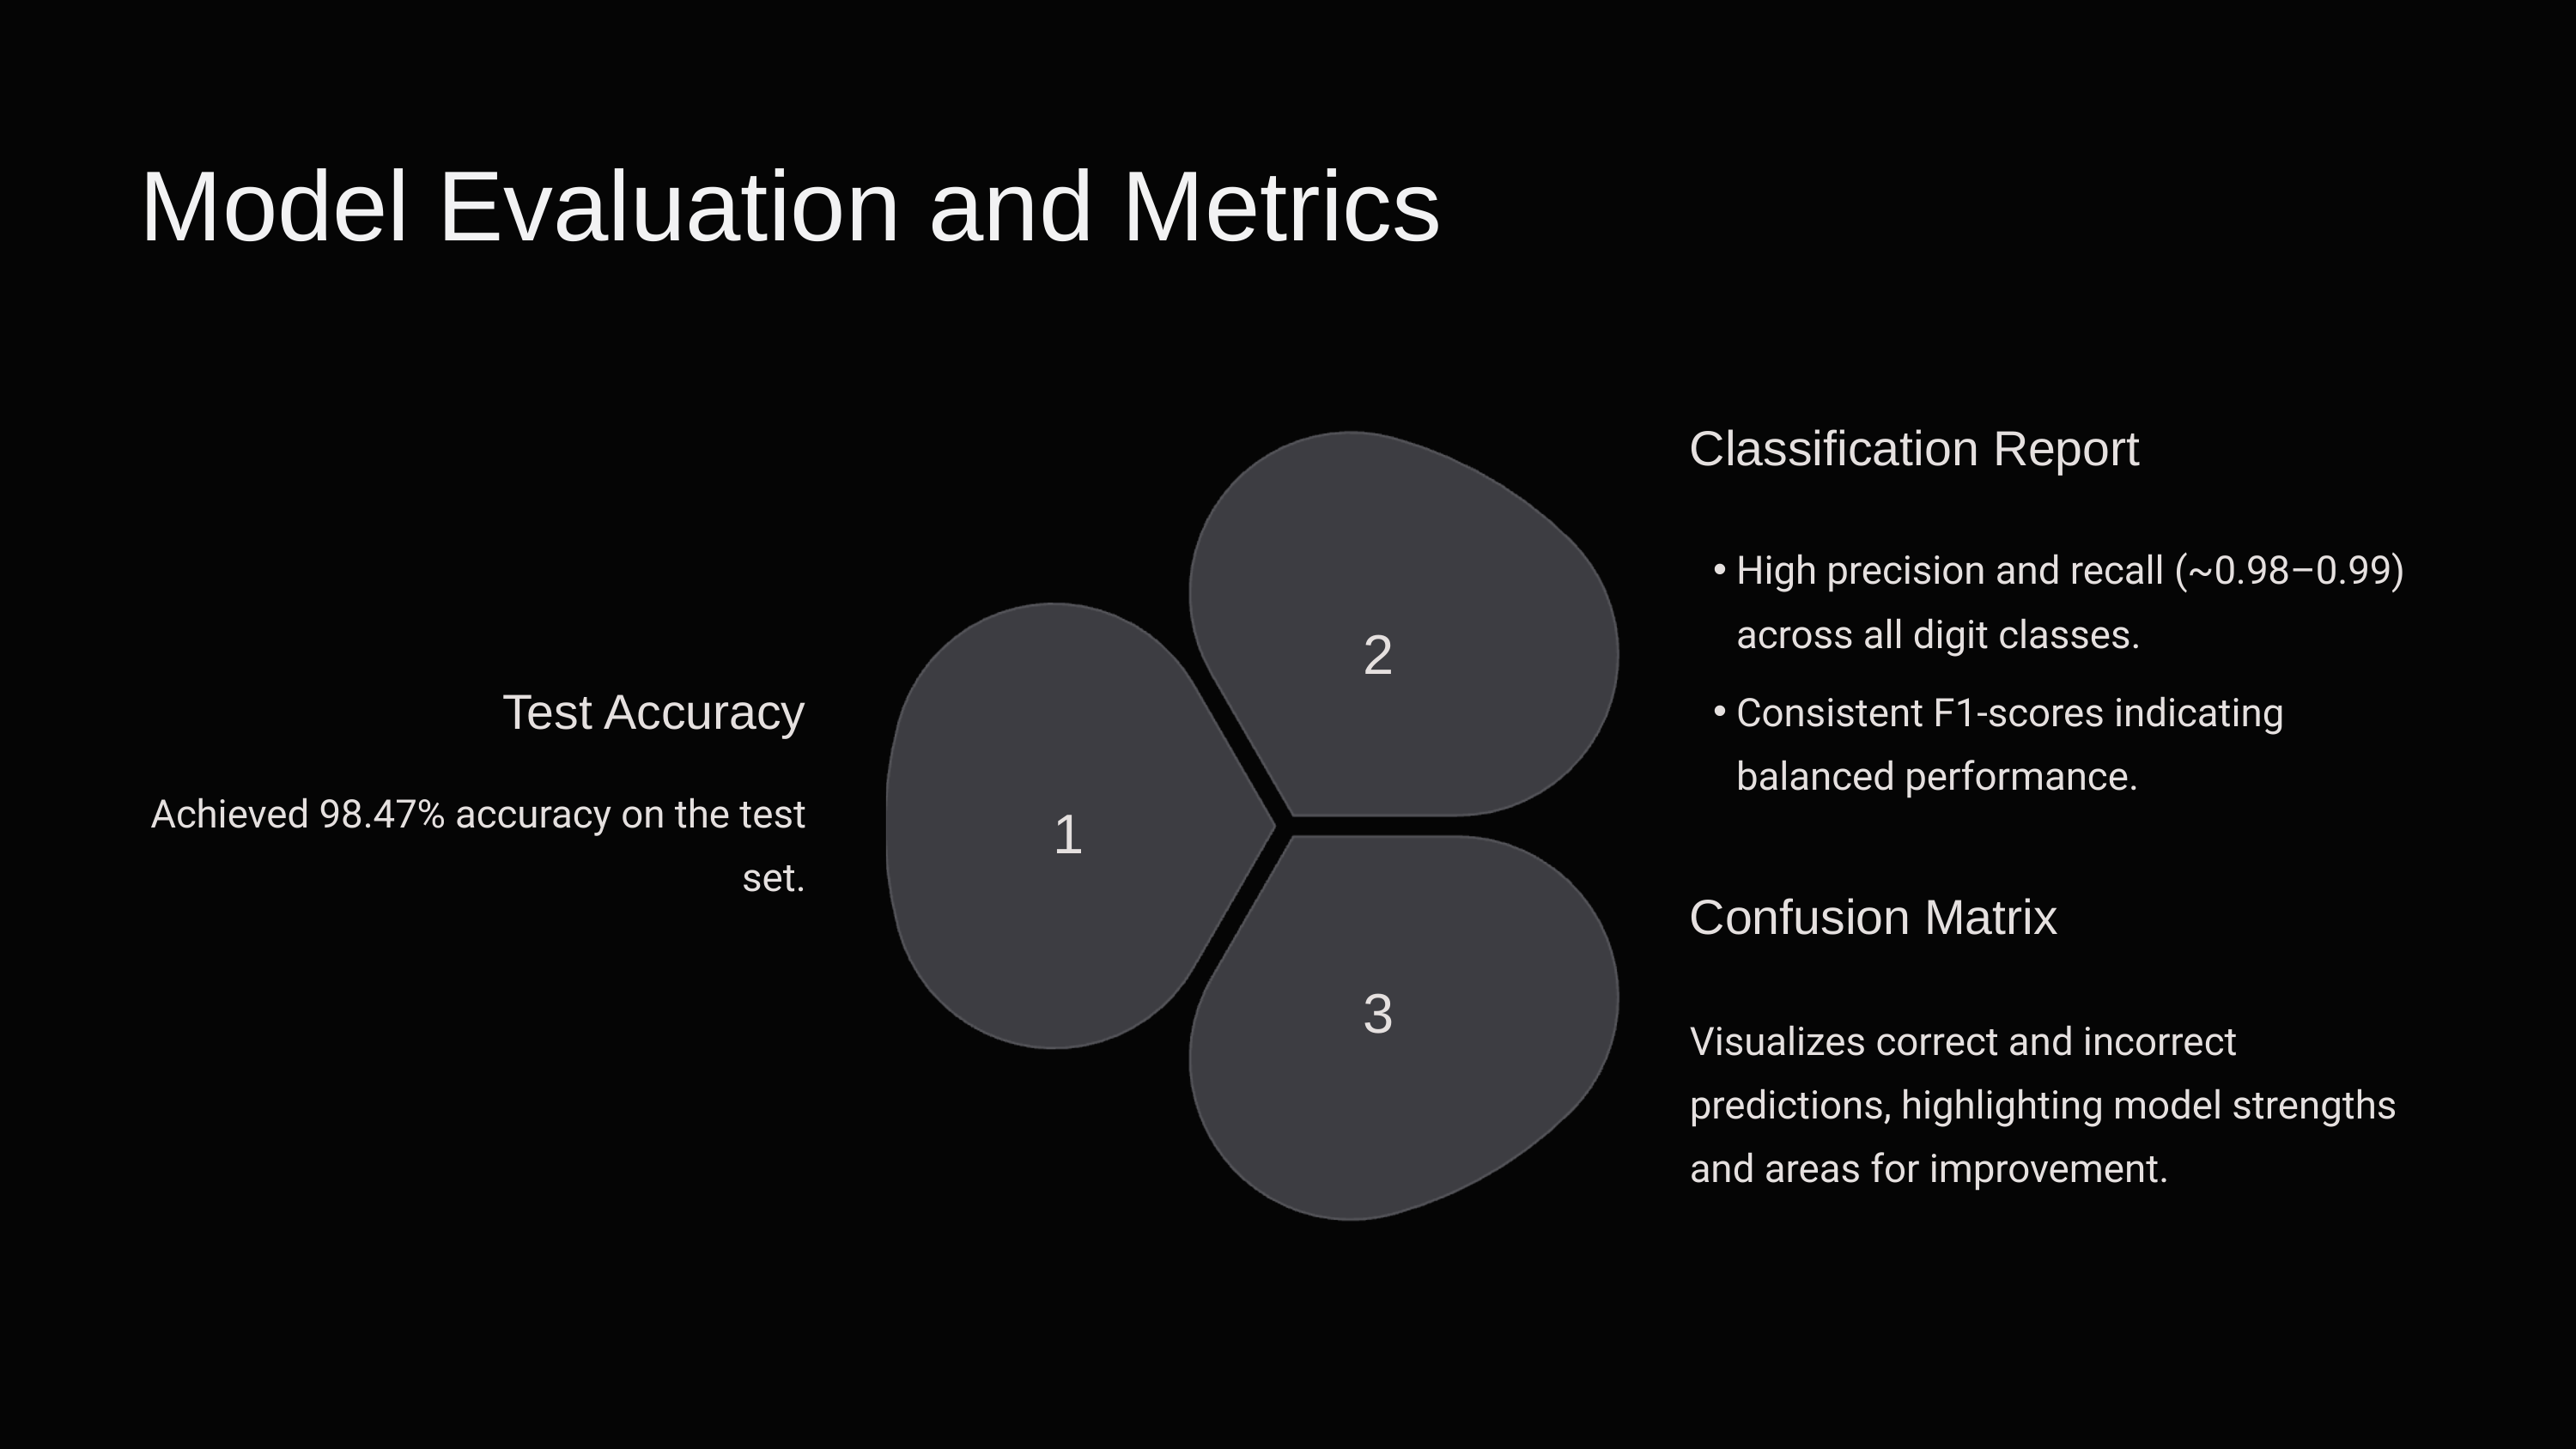

Model Evaluation and Metrics

Classification Report

High precision and recall (~0.98–0.99) across all digit classes.

2

Consistent F1-scores indicating balanced performance.

Test Accuracy

Achieved 98.47% accuracy on the test set.

1

Confusion Matrix

3

Visualizes correct and incorrect predictions, highlighting model strengths and areas for improvement.